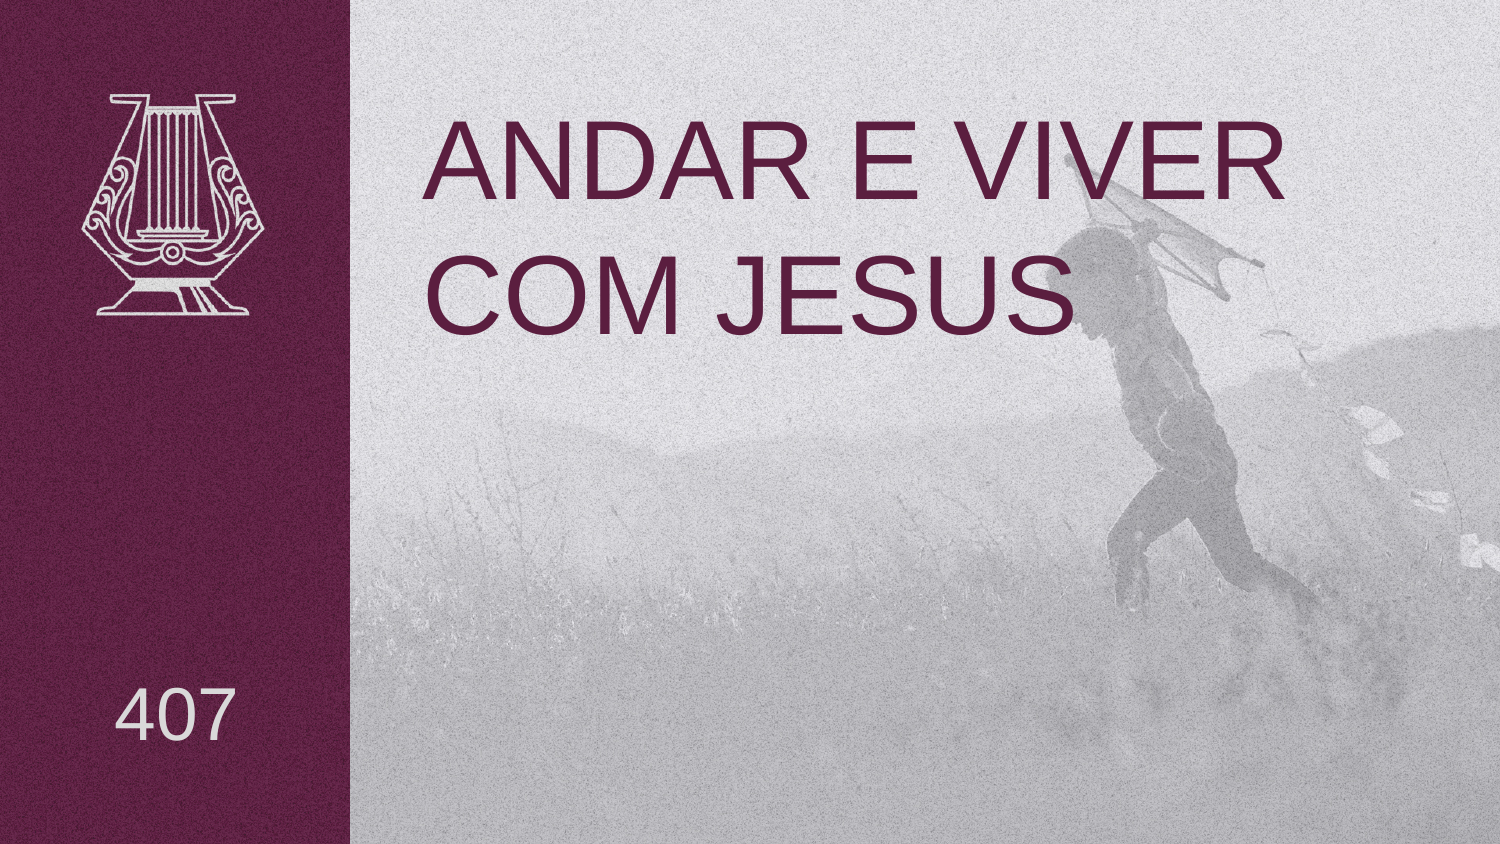

# ANDAR E VIVER COM JESUS
407